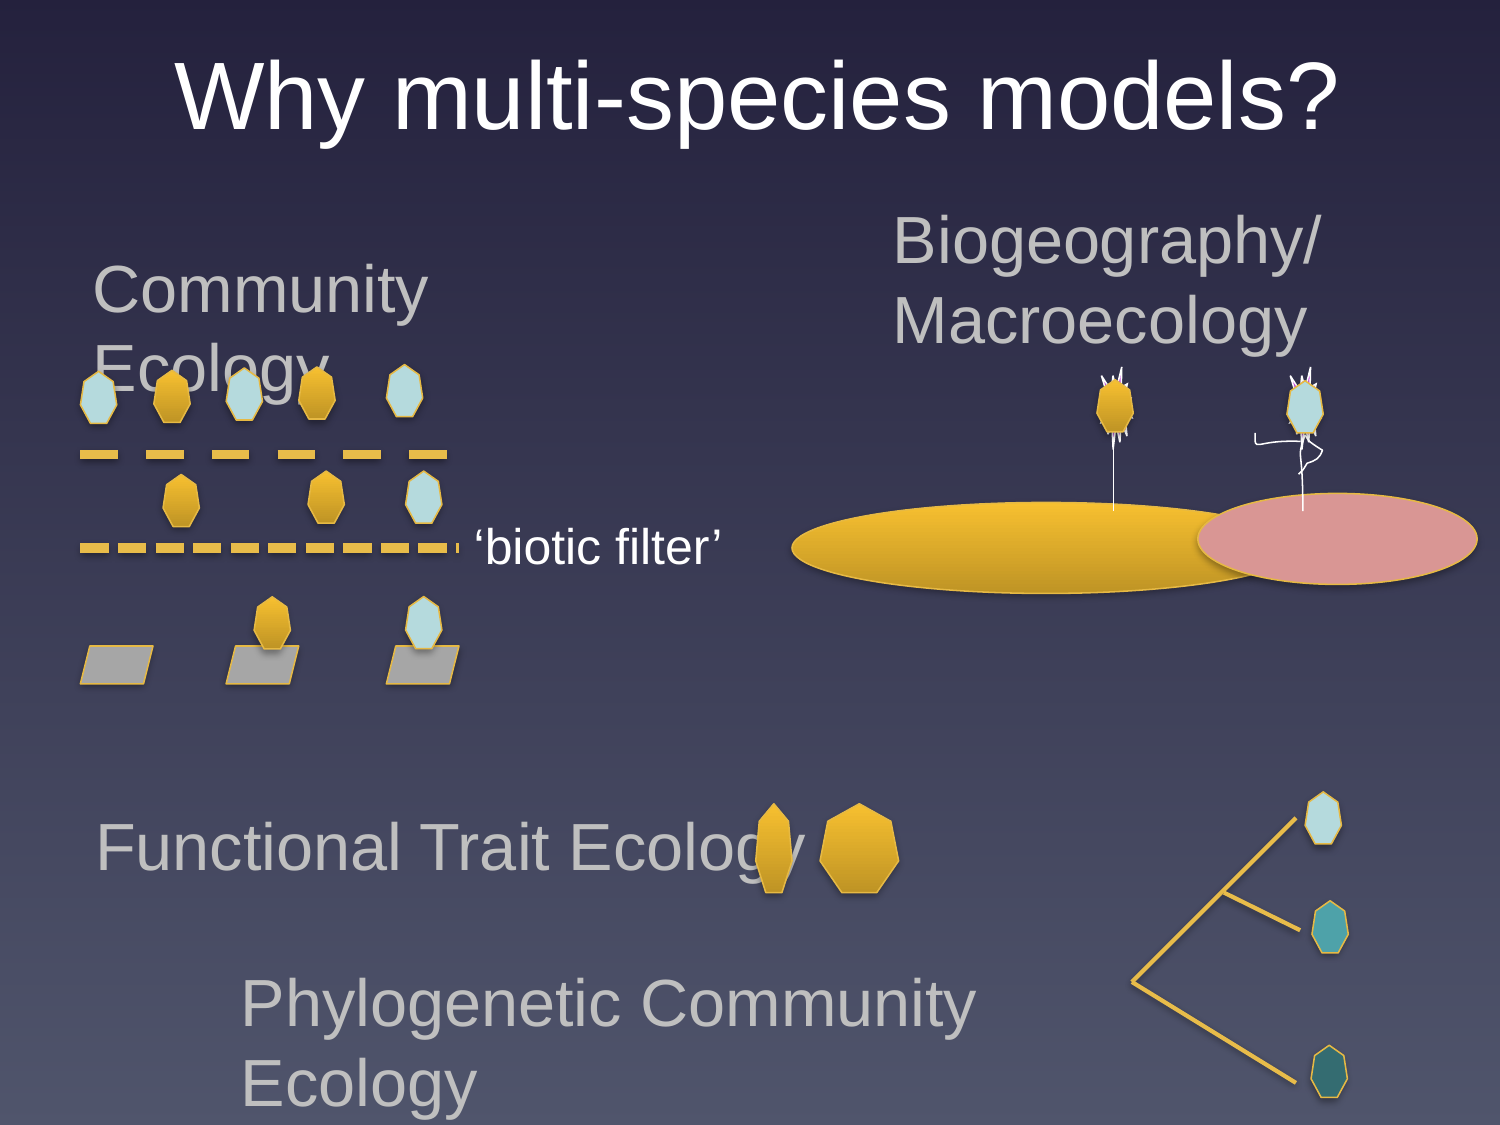

# Why multi-species models?
Biogeography/Macroecology
Community Ecology

‘biotic filter’

Functional Trait Ecology

Phylogenetic Community Ecology